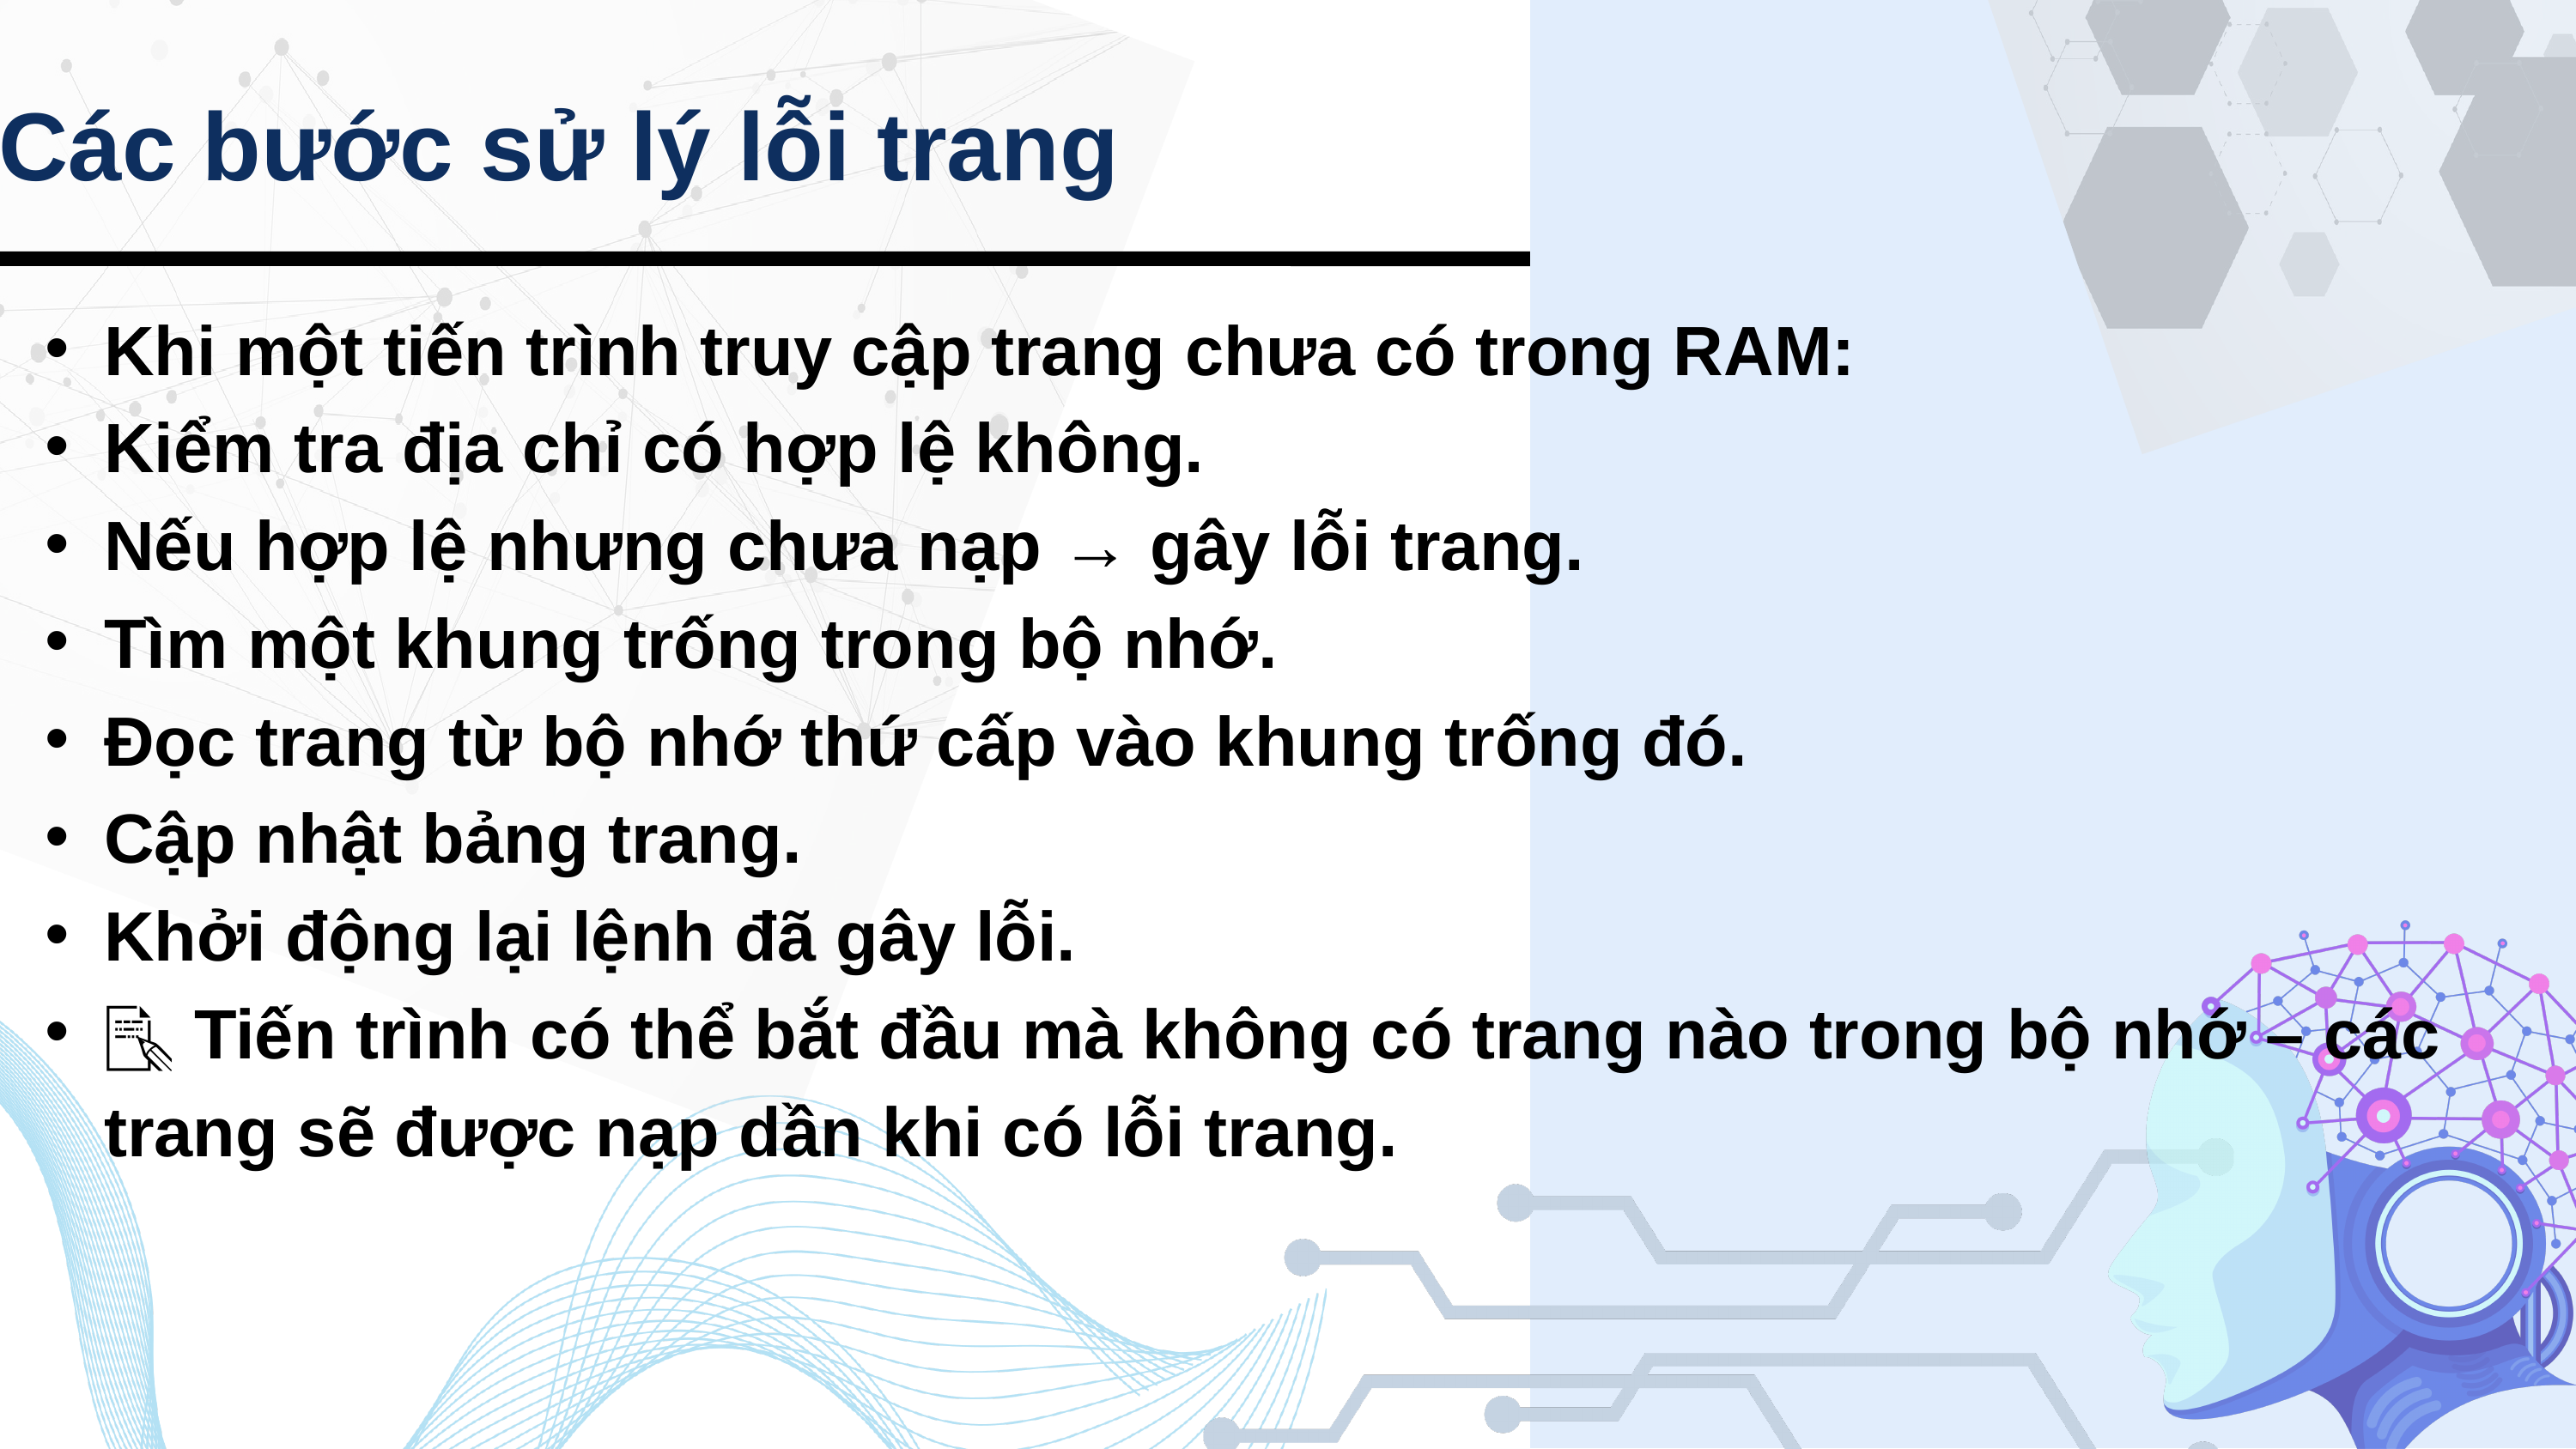

Các bước sử lý lỗi trang

Khi một tiến trình truy cập trang chưa có trong RAM:
Kiểm tra địa chỉ có hợp lệ không.
Nếu hợp lệ nhưng chưa nạp → gây lỗi trang.
Tìm một khung trống trong bộ nhớ.
Đọc trang từ bộ nhớ thứ cấp vào khung trống đó.
Cập nhật bảng trang.
Khởi động lại lệnh đã gây lỗi.
📝 Tiến trình có thể bắt đầu mà không có trang nào trong bộ nhớ – các trang sẽ được nạp dần khi có lỗi trang.

Sea Level Rise

11